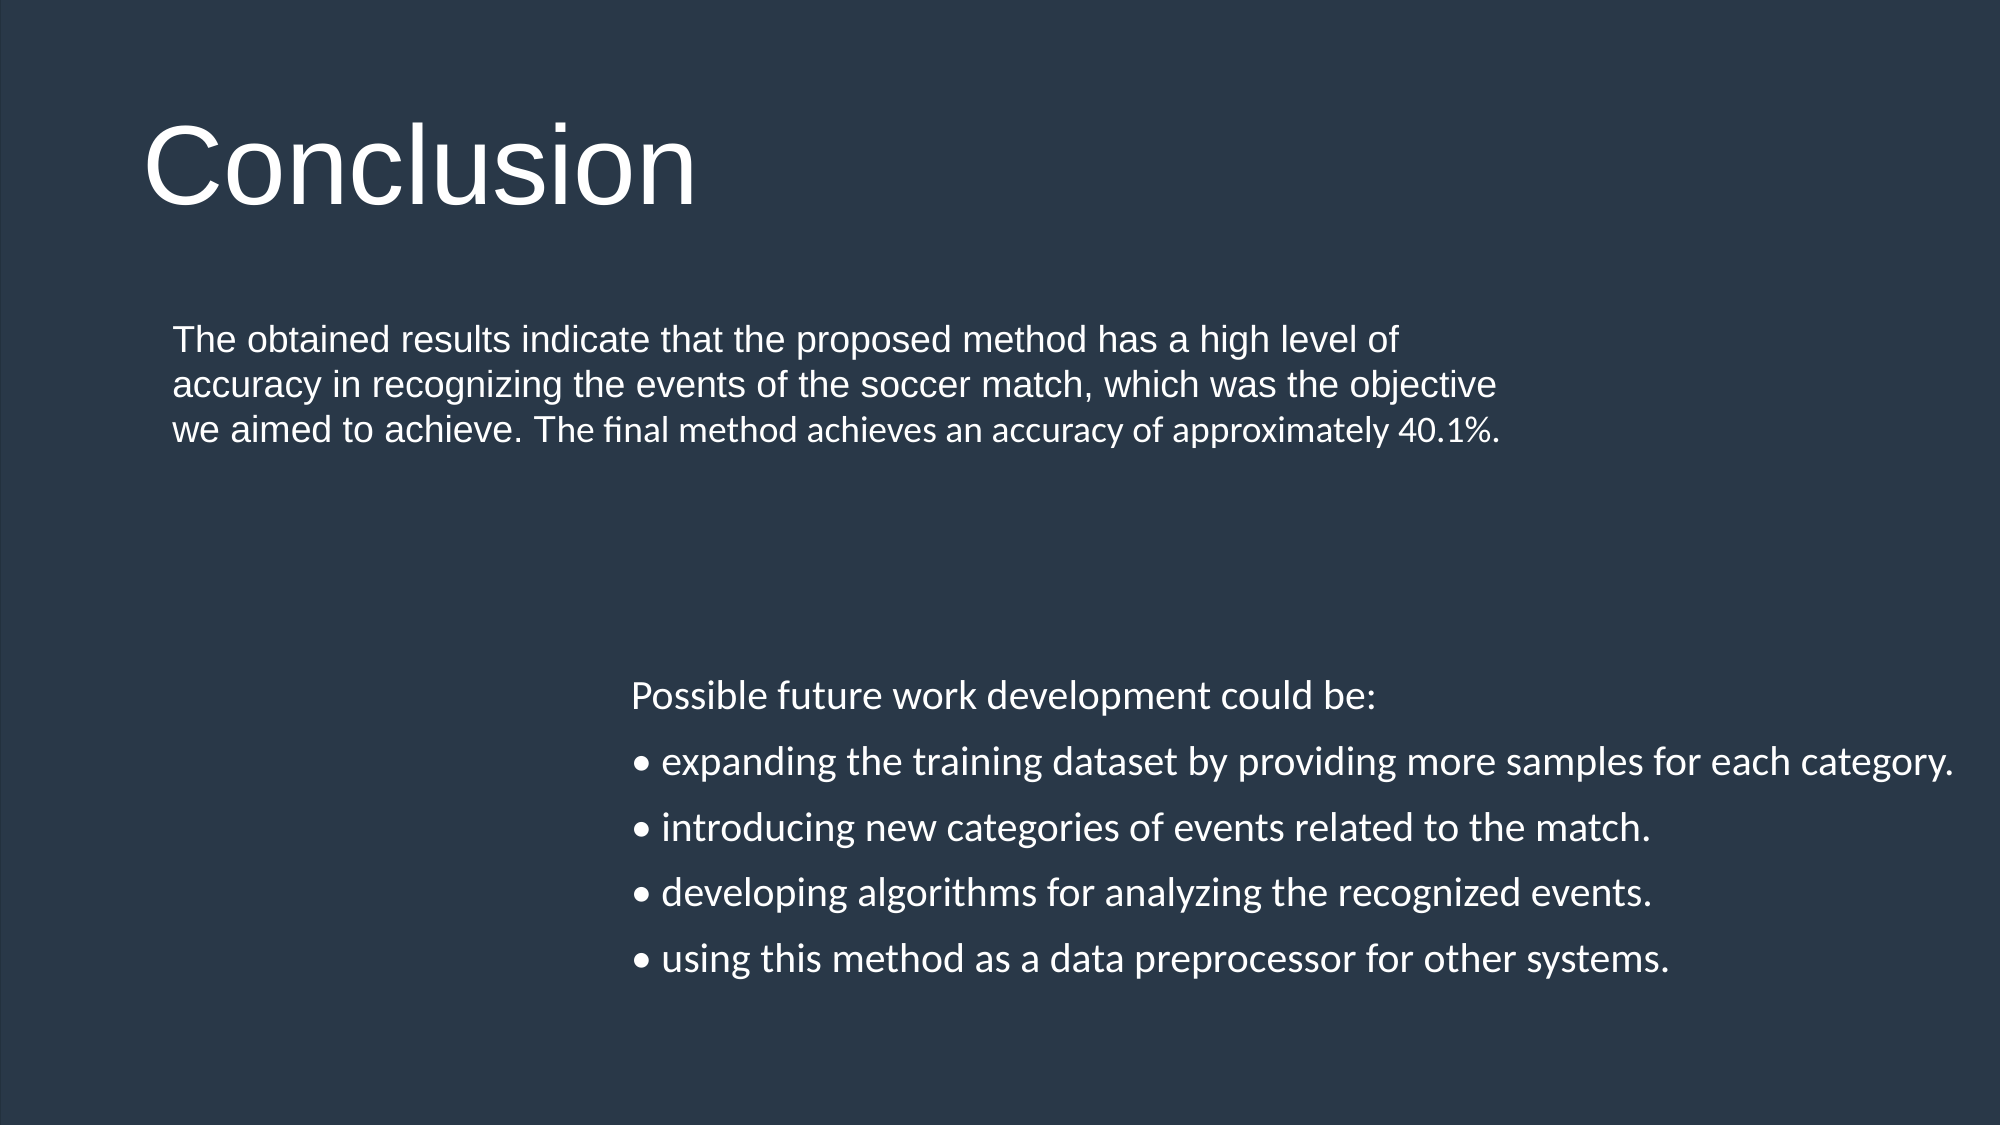

# Conclusion
The obtained results indicate that the proposed method has a high level of accuracy in recognizing the events of the soccer match, which was the objective we aimed to achieve. The final method achieves an accuracy of approximately 40.1%.
Possible future work development could be:
• expanding the training dataset by providing more samples for each category.
• introducing new categories of events related to the match.
• developing algorithms for analyzing the recognized events.
• using this method as a data preprocessor for other systems.